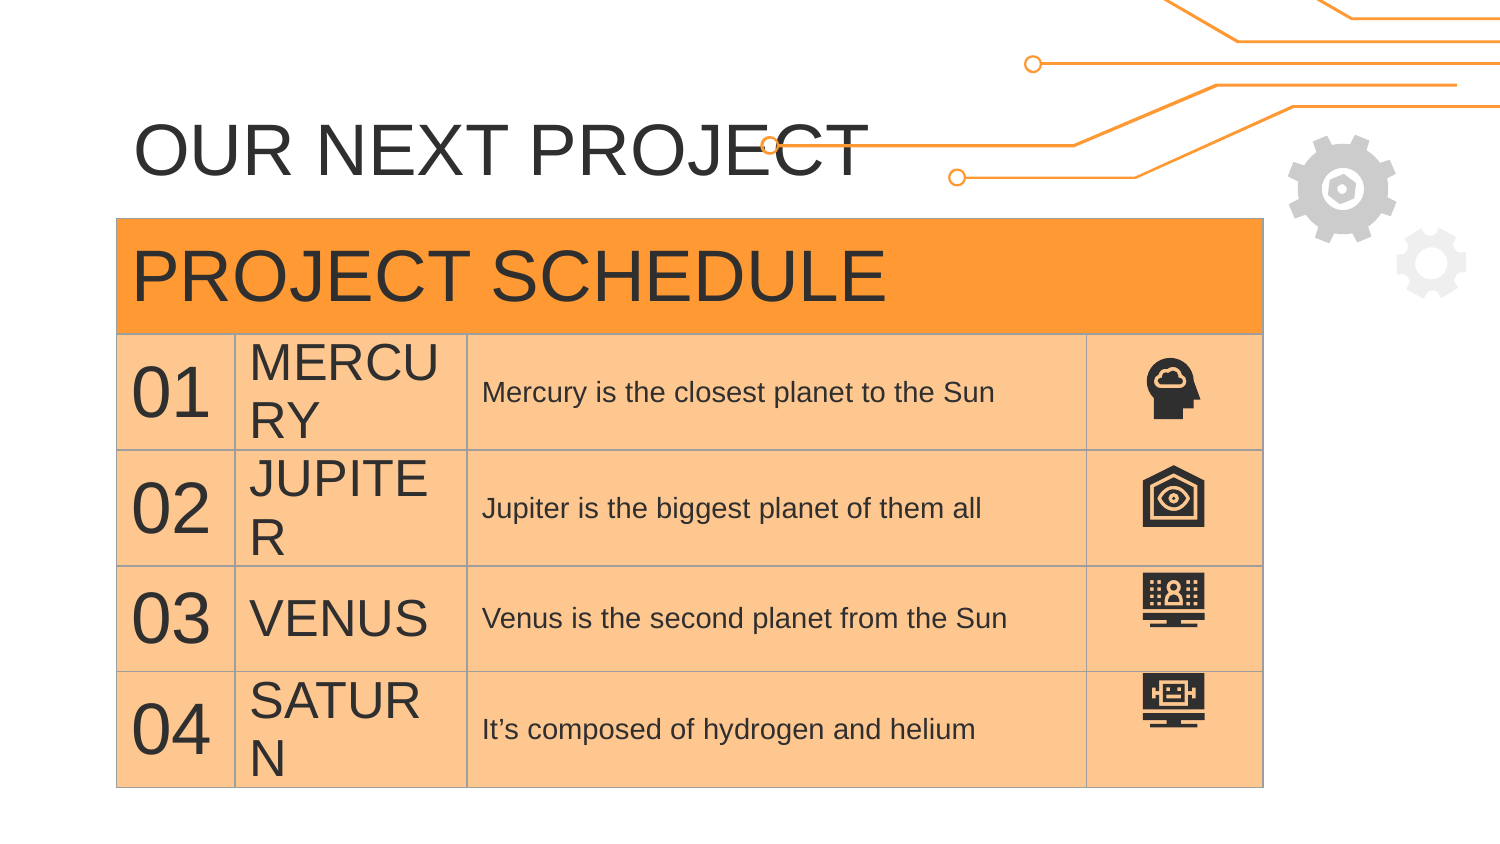

# OUR NEXT PROJECT

| PROJECT SCHEDULE |  |  |  |
| --- | --- | --- | --- |
| 01 | MERCURY | Mercury is the closest planet to the Sun |  |
| 02 | JUPITER | Jupiter is the biggest planet of them all |  |
| 03 | VENUS | Venus is the second planet from the Sun |  |
| 04 | SATURN | It’s composed of hydrogen and helium |  |